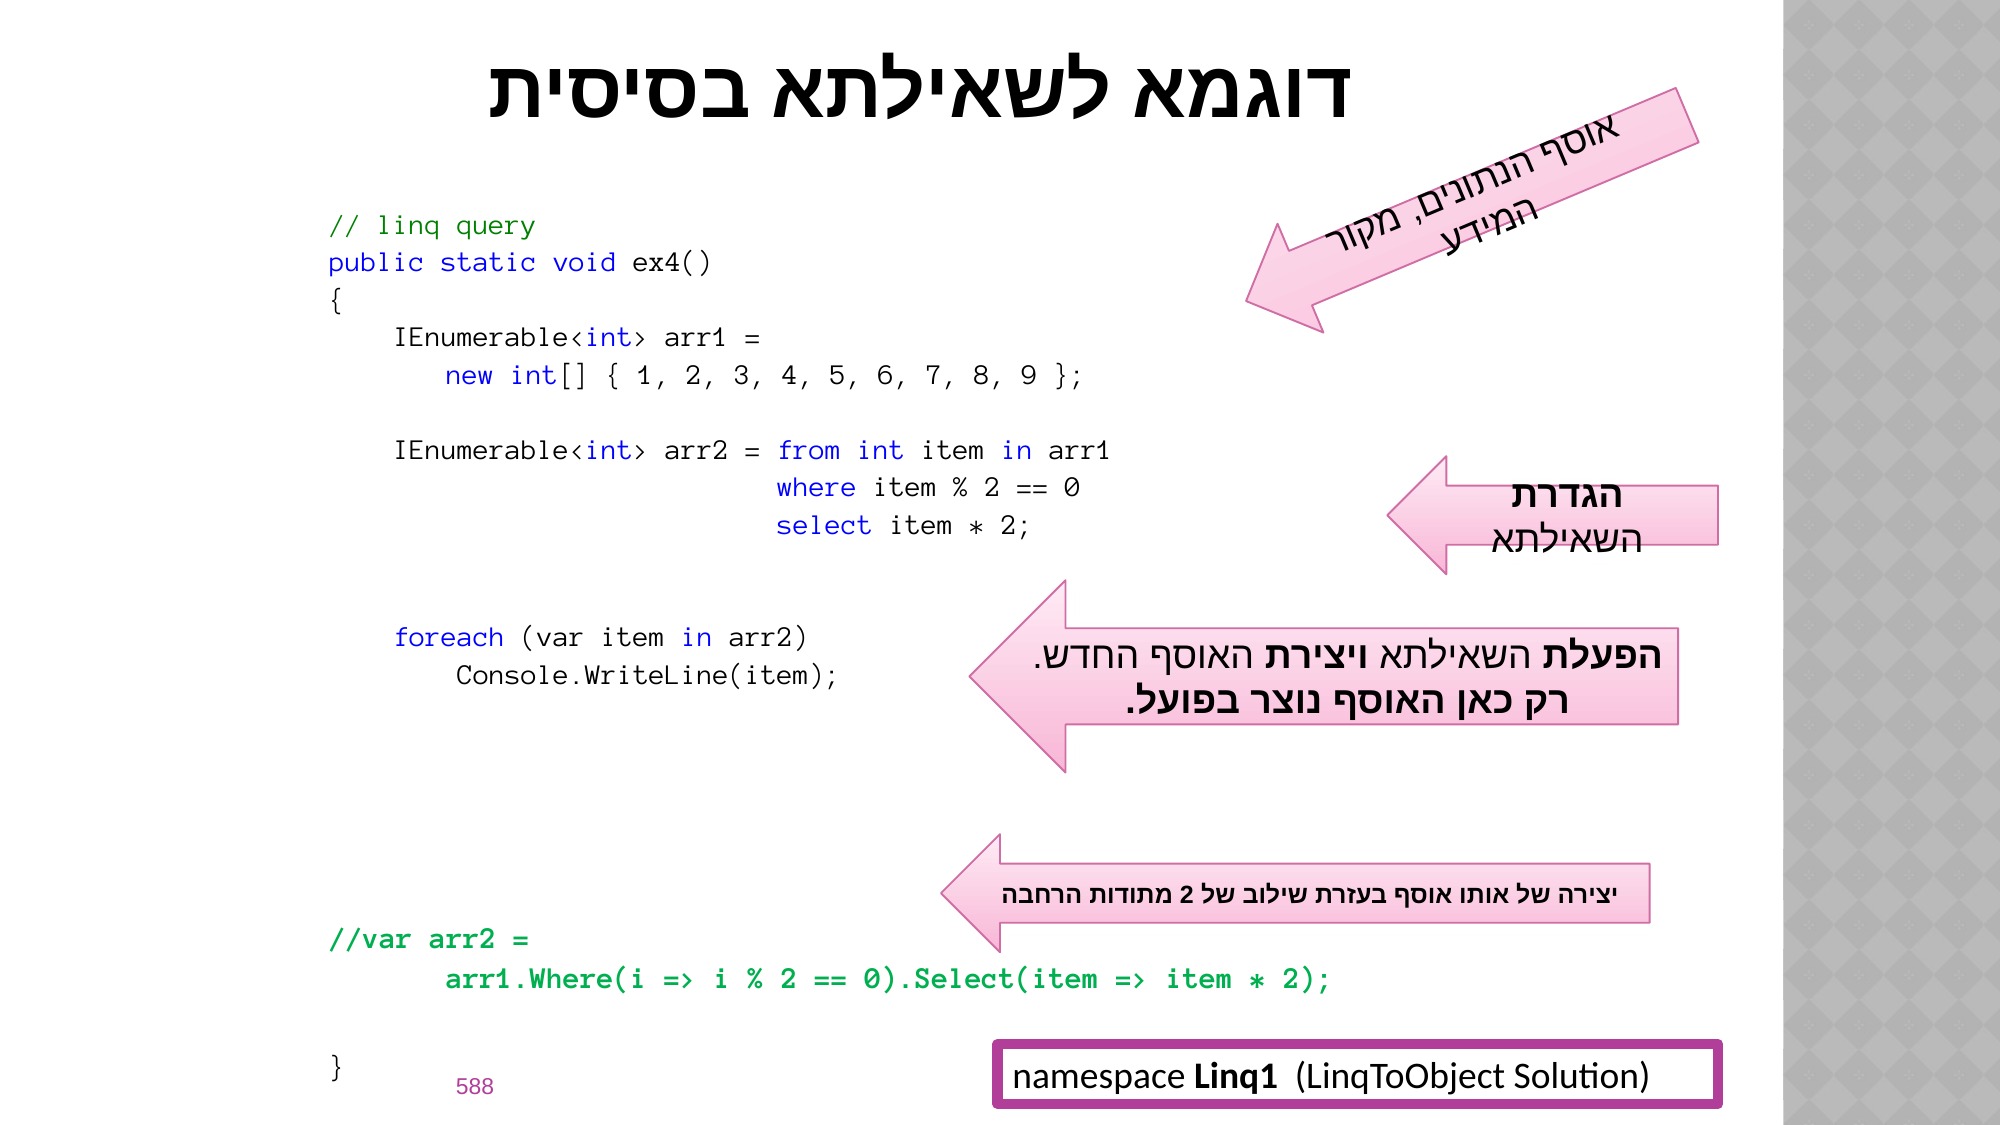

# דוגמא לשאילתא בסיסית
אוסף הנתונים, מקור המידע
// linq query
public static void ex4()
{
    IEnumerable<int> arr1 =
		new int[] { 1, 2, 3, 4, 5, 6, 7, 8, 9 };

    IEnumerable<int> arr2 = from int item in arr1
                            where item % 2 == 0
                            select item * 2;

    foreach (var item in arr2)
        Console.WriteLine(item);

//var arr2 =
	arr1.Where(i => i % 2 == 0).Select(item => item * 2);

}
הגדרת השאילתא
הפעלת השאילתא ויצירת האוסף החדש. רק כאן האוסף נוצר בפועל.
יצירה של אותו אוסף בעזרת שילוב של 2 מתודות הרחבה
namespace Linq1  (LinqToObject Solution)
588